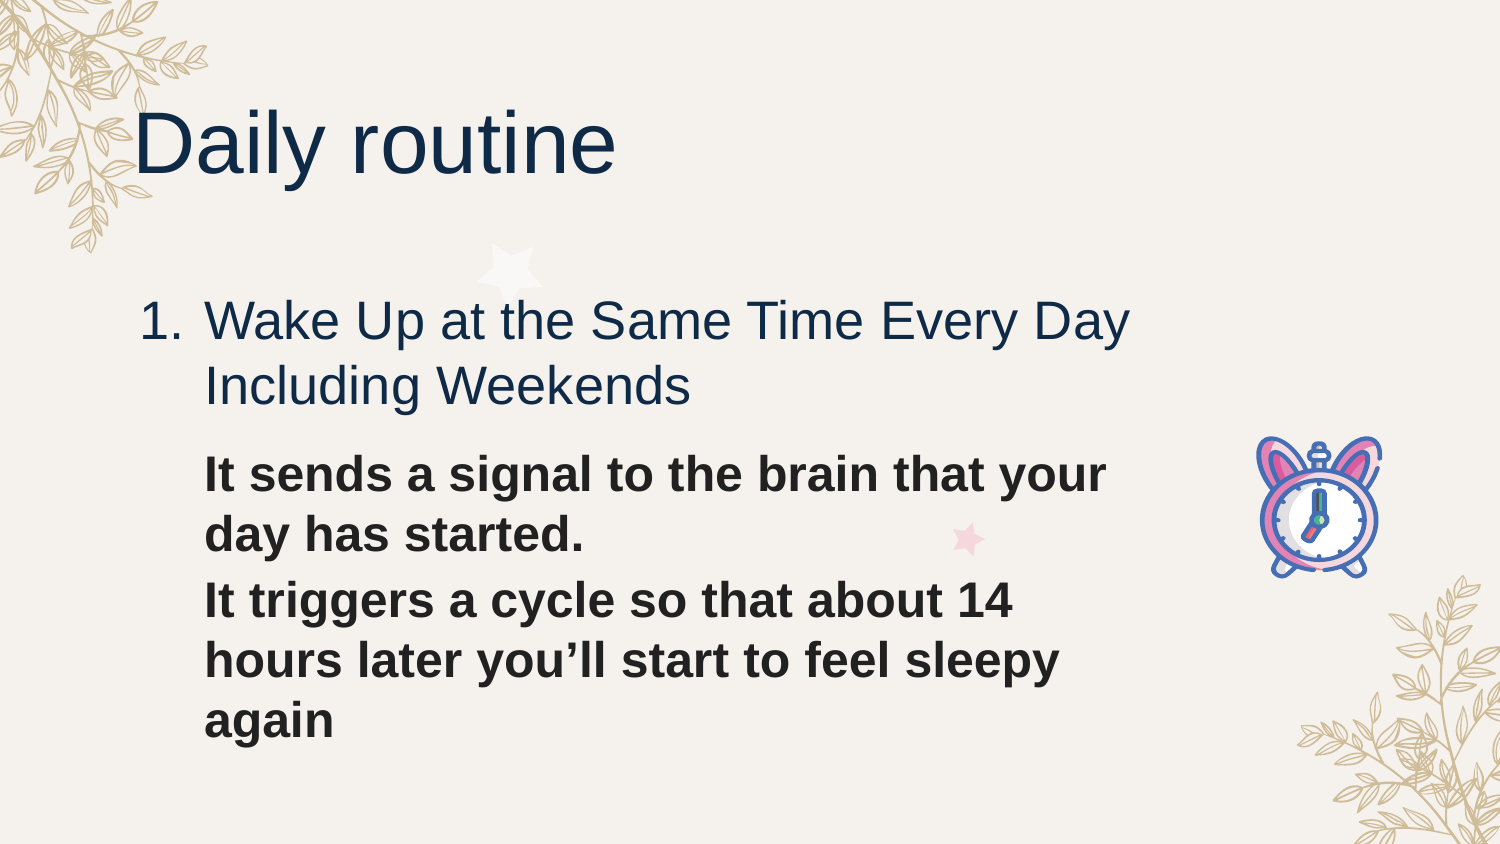

Daily routine

Wake Up at the Same Time Every Day Including Weekends

It sends a signal to the brain that your day has started.
It triggers a cycle so that about 14 hours later you’ll start to feel sleepy again